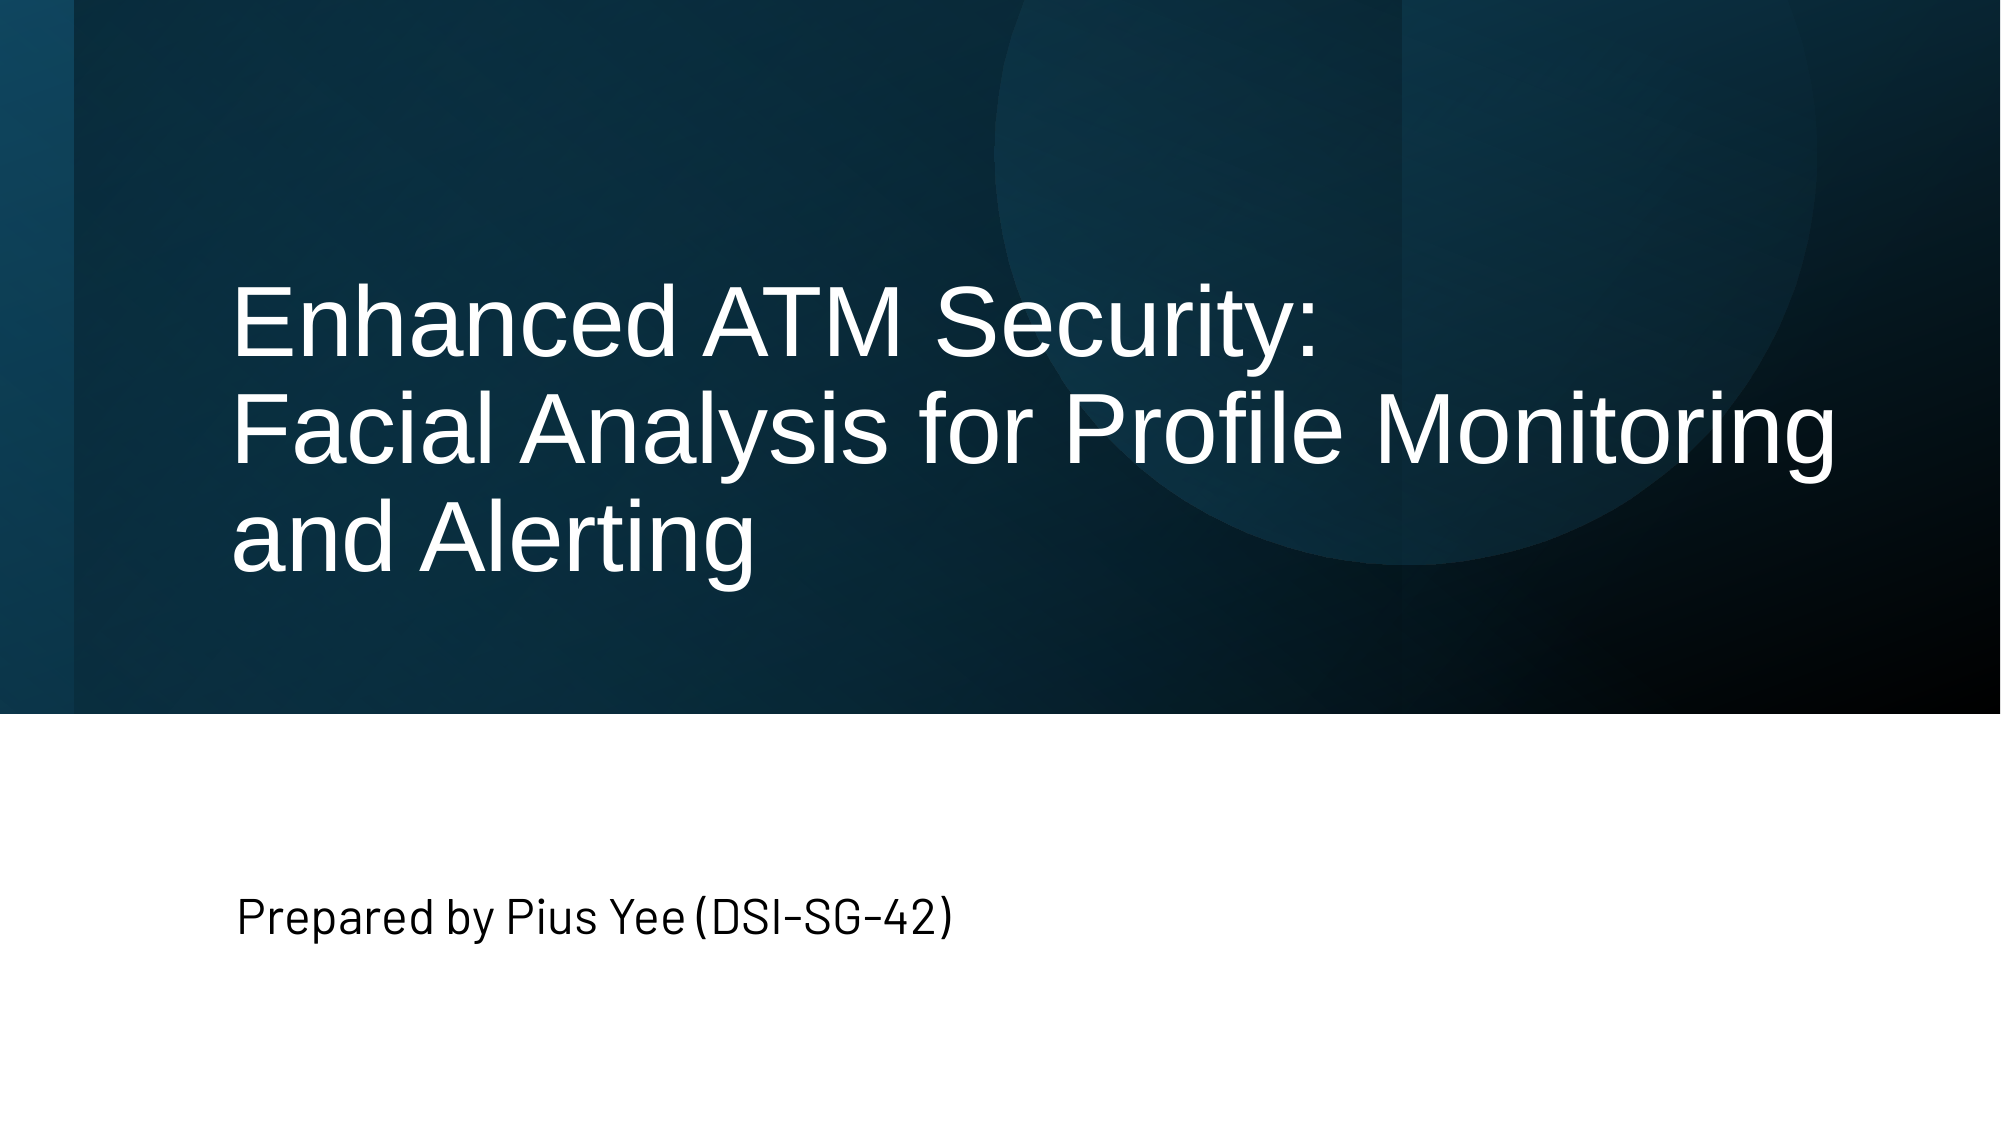

# Enhanced ATM Security: Facial Analysis for Profile Monitoring and Alerting
Prepared by Pius Yee (DSI-SG-42)